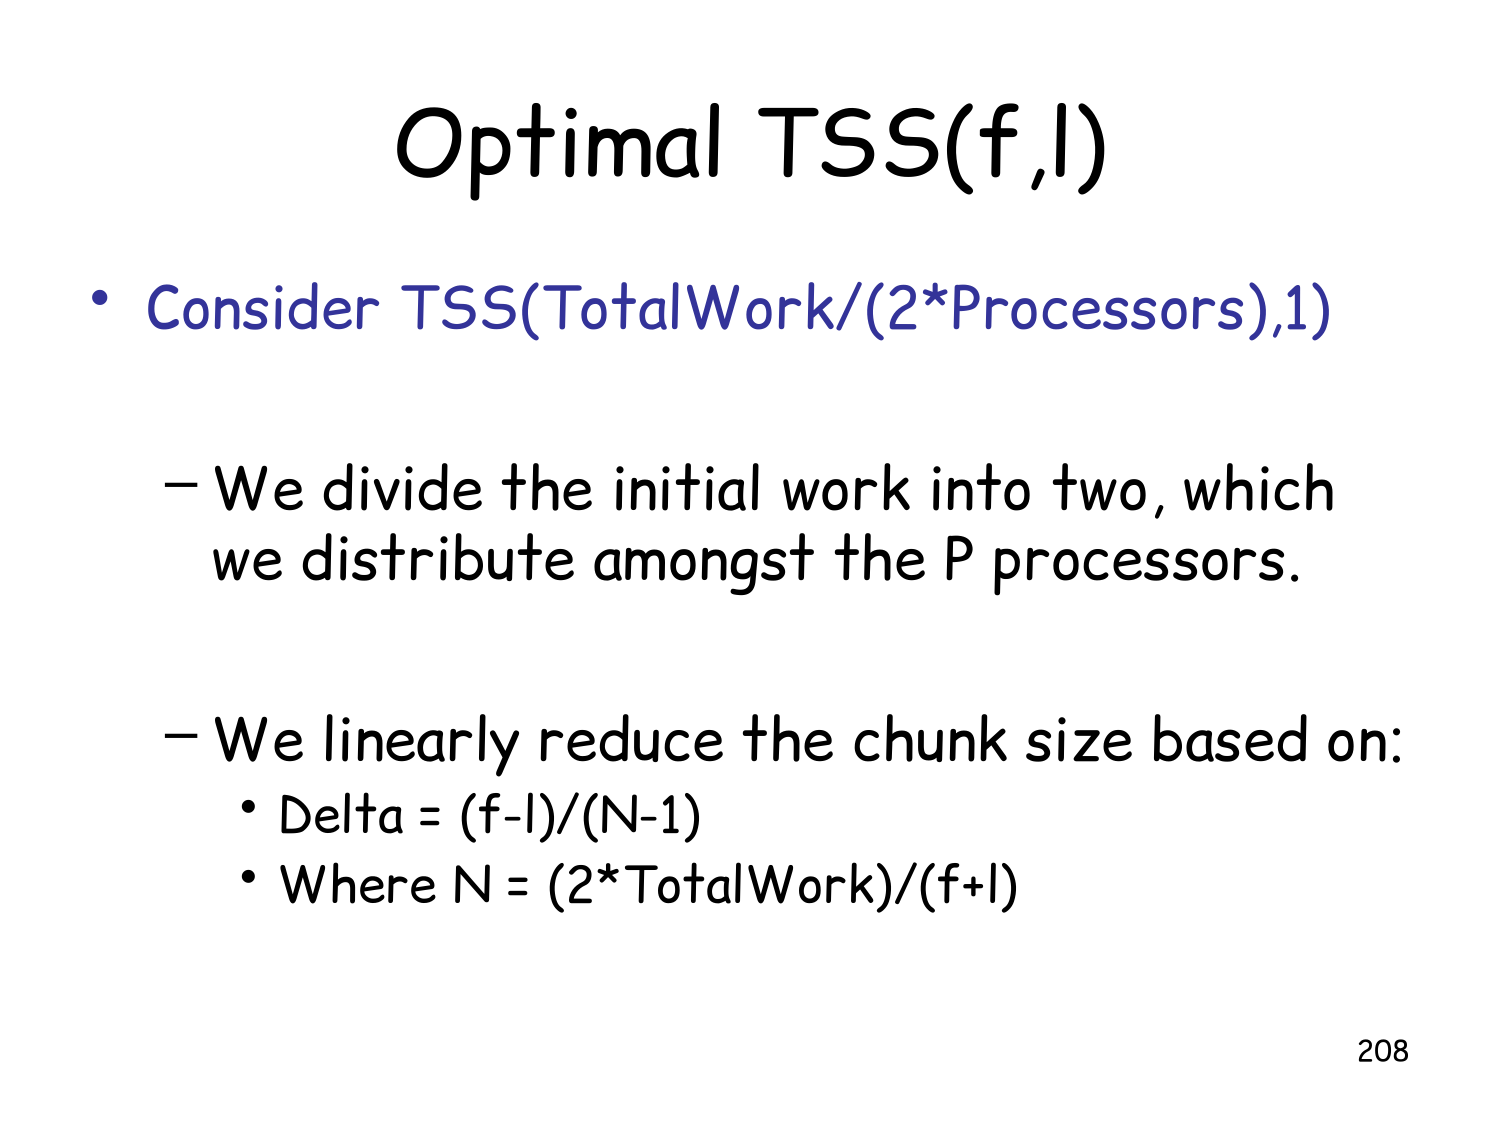

Optimal TSS(f,l)
Consider TSS(TotalWork/(2*Processors),1)

We divide the initial work into two, which we distribute amongst the P processors.

We linearly reduce the chunk size based on:
Delta = (f-l)/(N-1)
Where N = (2*TotalWork)/(f+l)

208